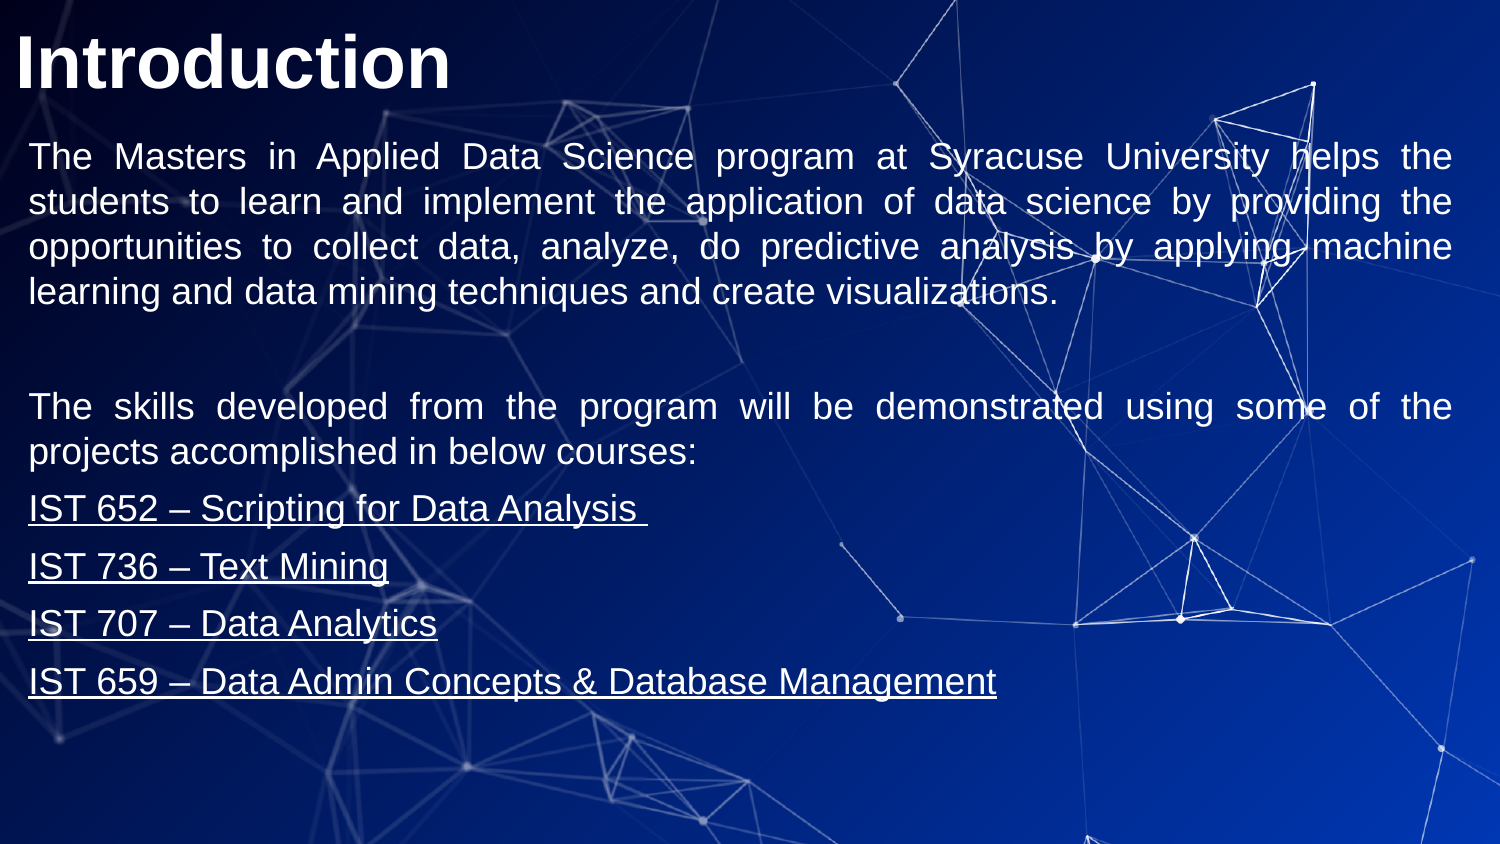

# Introduction
The Masters in Applied Data Science program at Syracuse University helps the students to learn and implement the application of data science by providing the opportunities to collect data, analyze, do predictive analysis by applying machine learning and data mining techniques and create visualizations.

The skills developed from the program will be demonstrated using some of the projects accomplished in below courses:
IST 652 – Scripting for Data Analysis
IST 736 – Text Mining
IST 707 – Data Analytics
IST 659 – Data Admin Concepts & Database Management
2